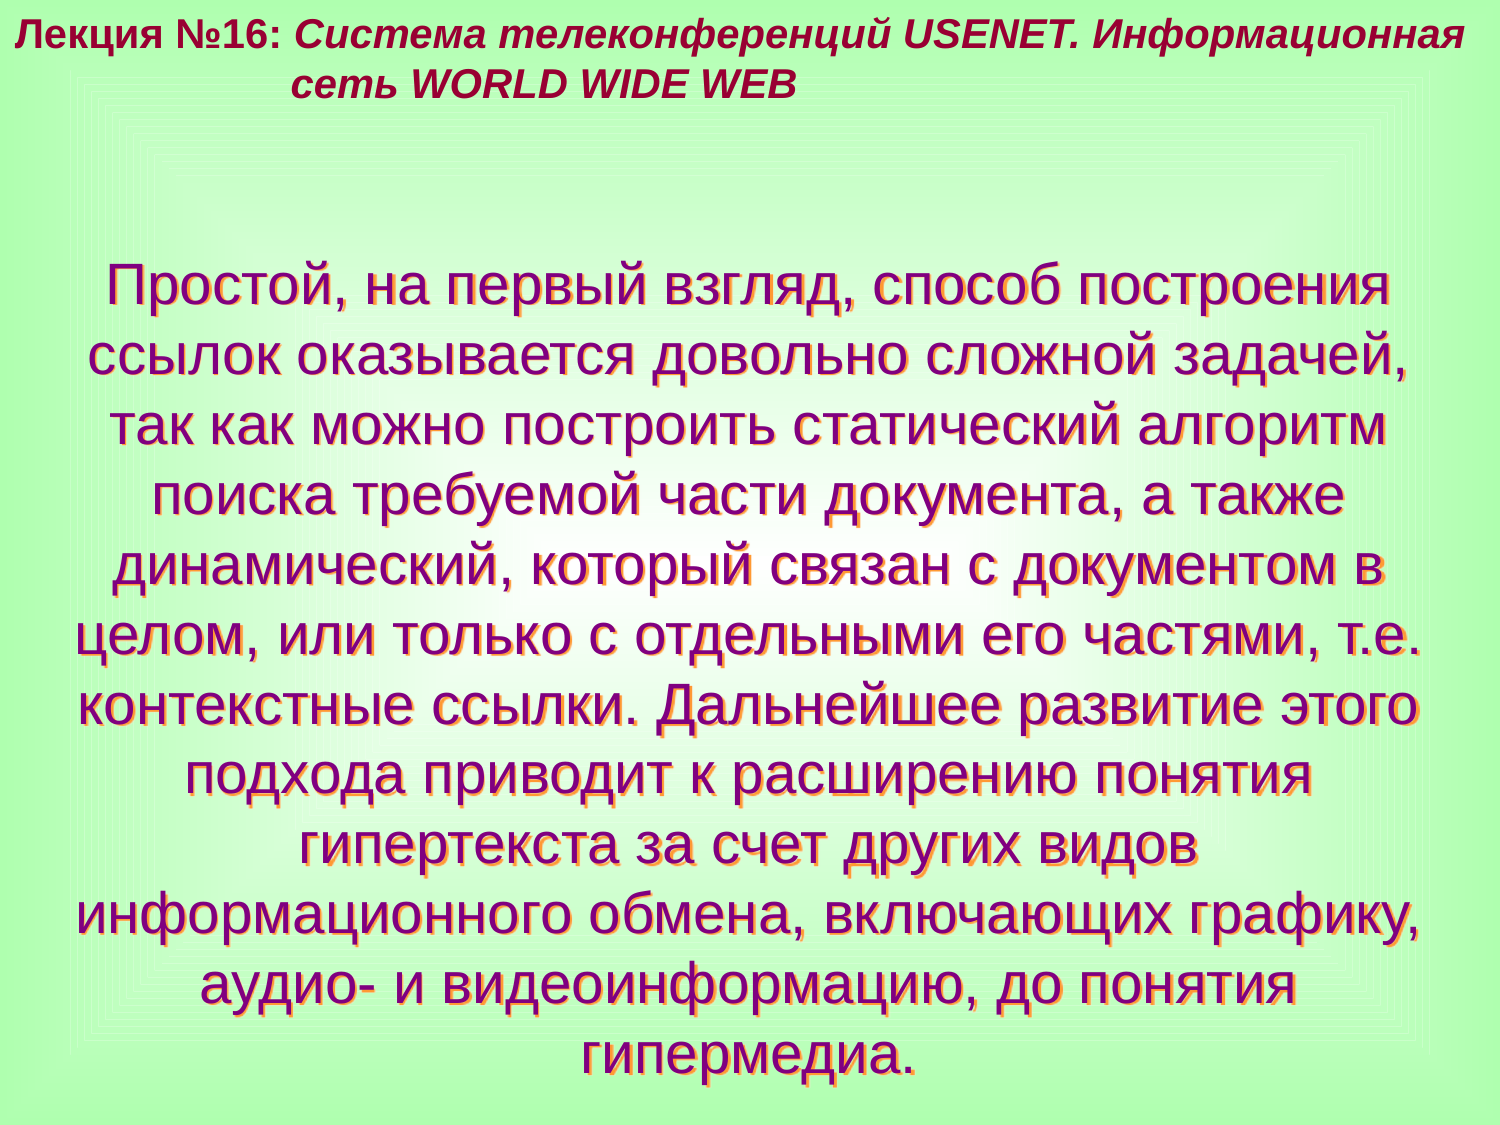

Лекция №16: Система телеконференций USENET. Информационная
                        сеть WORLD WIDE WEB
Простой, на первый взгляд, способ построения ссылок оказывается довольно сложной задачей, так как можно построить статический алгоритм поиска требуемой части документа, а также динамический, который связан с документом в целом, или только с отдельными его частями, т.е. контекстные ссылки. Дальнейшее развитие этого подхода приводит к расширению понятия гипертекста за счет других видов информационного обмена, включающих графику, аудио- и видеоинформацию, до понятия гипермедиа.